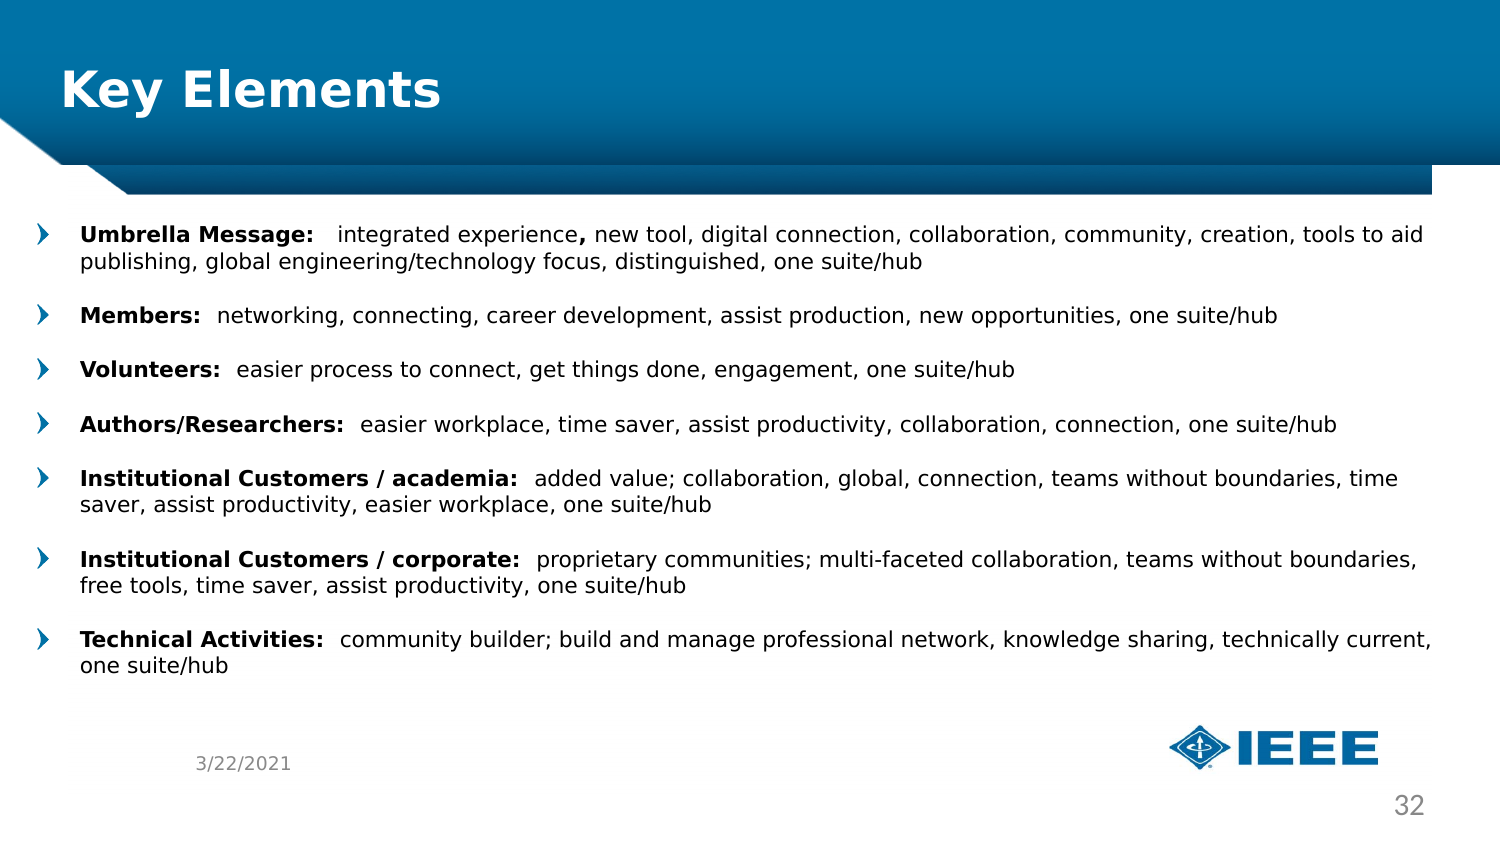

# Key Elements
Umbrella Message:   integrated experience, new tool, digital connection, collaboration, community, creation, tools to aid publishing, global engineering/technology focus, distinguished, one suite/hub
Members:  networking, connecting, career development, assist production, new opportunities, one suite/hub
Volunteers:  easier process to connect, get things done, engagement, one suite/hub
Authors/Researchers:  easier workplace, time saver, assist productivity, collaboration, connection, one suite/hub
Institutional Customers / academia:  added value; collaboration, global, connection, teams without boundaries, time saver, assist productivity, easier workplace, one suite/hub
Institutional Customers / corporate:  proprietary communities; multi-faceted collaboration, teams without boundaries, free tools, time saver, assist productivity, one suite/hub
Technical Activities:  community builder; build and manage professional network, knowledge sharing, technically current, one suite/hub

3/22/2021
32